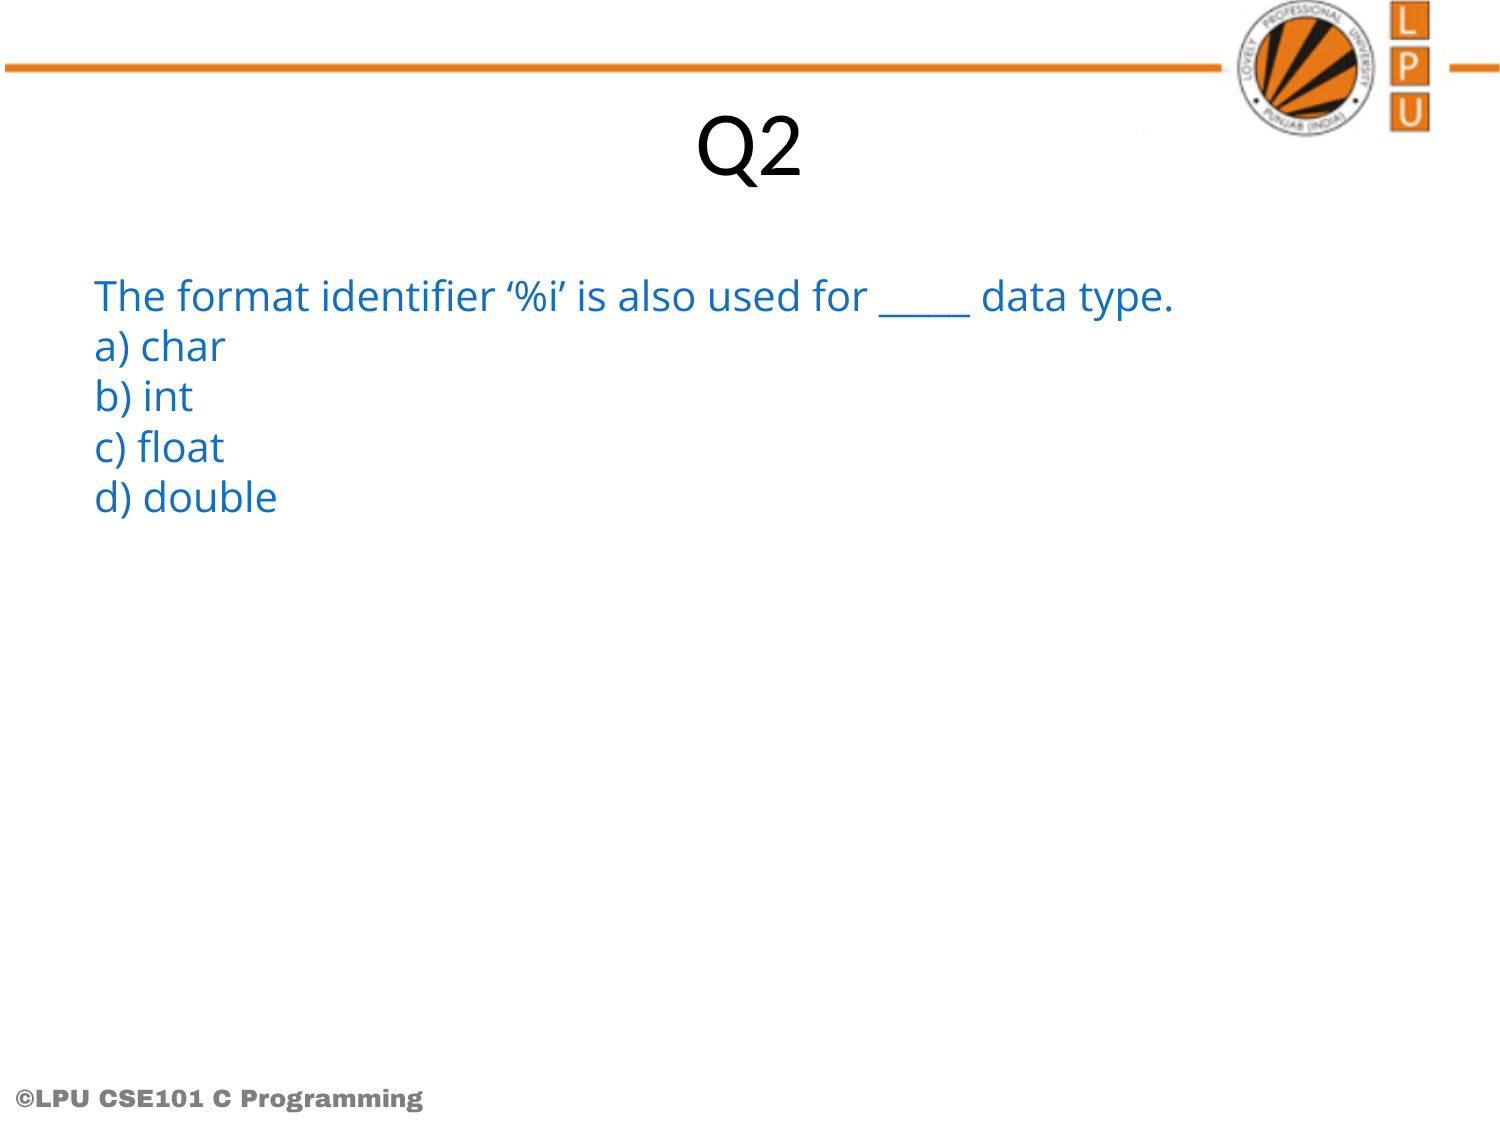

# Q2
The format identifier ‘%i’ is also used for _____ data type.
a) char
b) int
c) float
d) double